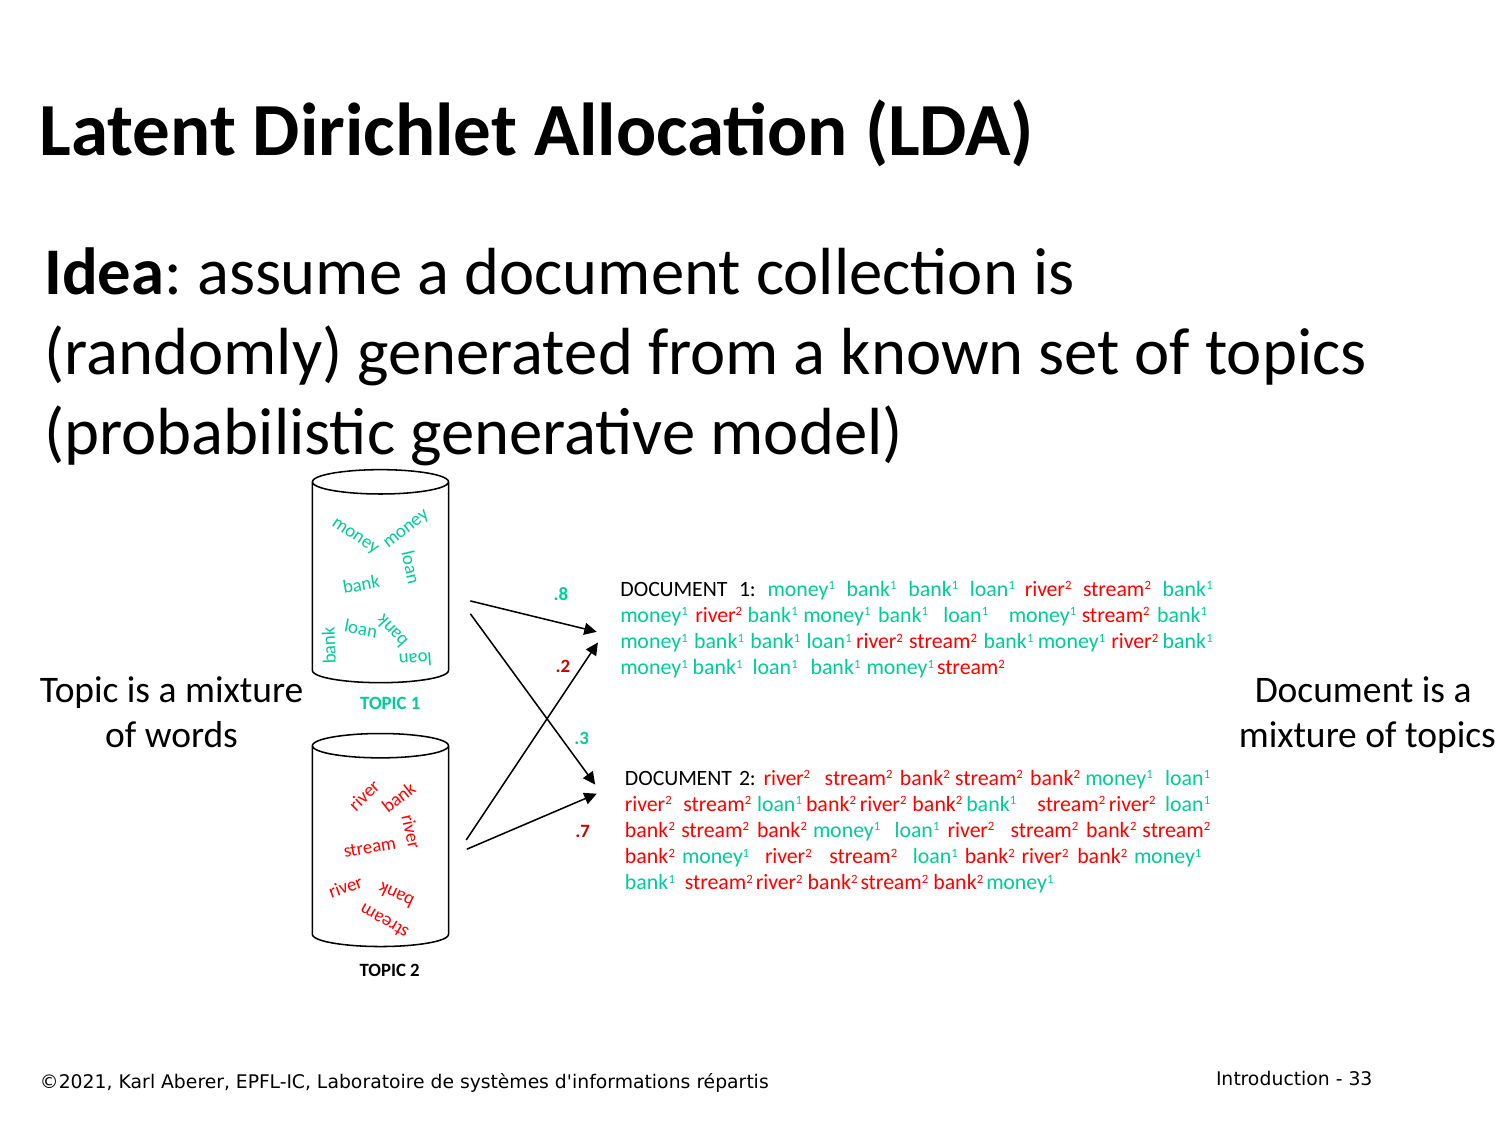

# Latent Dirichlet Allocation (LDA)
Idea: assume a document collection is (randomly) generated from a known set of topics (probabilistic generative model)

money
money
loan
bank
DOCUMENT 1: money1 bank1 bank1 loan1 river2 stream2 bank1 money1 river2 bank1 money1 bank1  loan1   money1 stream2 bank1  money1 bank1 bank1 loan1 river2 stream2 bank1 money1 river2 bank1 money1 bank1  loan1   bank1  money1 stream2

.8

loan
bank

bank
loan

.2
Topic is a mixture
of words
Document is a
mixture of topics
TOPIC 1
.3

DOCUMENT 2: river2  stream2 bank2 stream2 bank2 money1  loan1 river2  stream2 loan1 bank2 river2 bank2 bank1    stream2 river2  loan1 bank2 stream2 bank2 money1  loan1 river2  stream2 bank2 stream2 bank2 money1  river2  stream2  loan1 bank2 river2 bank2 money1  bank1  stream2 river2 bank2 stream2 bank2 money1

river
bank

.7
river
stream
river
bank
stream
TOPIC 2
©2021, Karl Aberer, EPFL-IC, Laboratoire de systèmes d'informations répartis